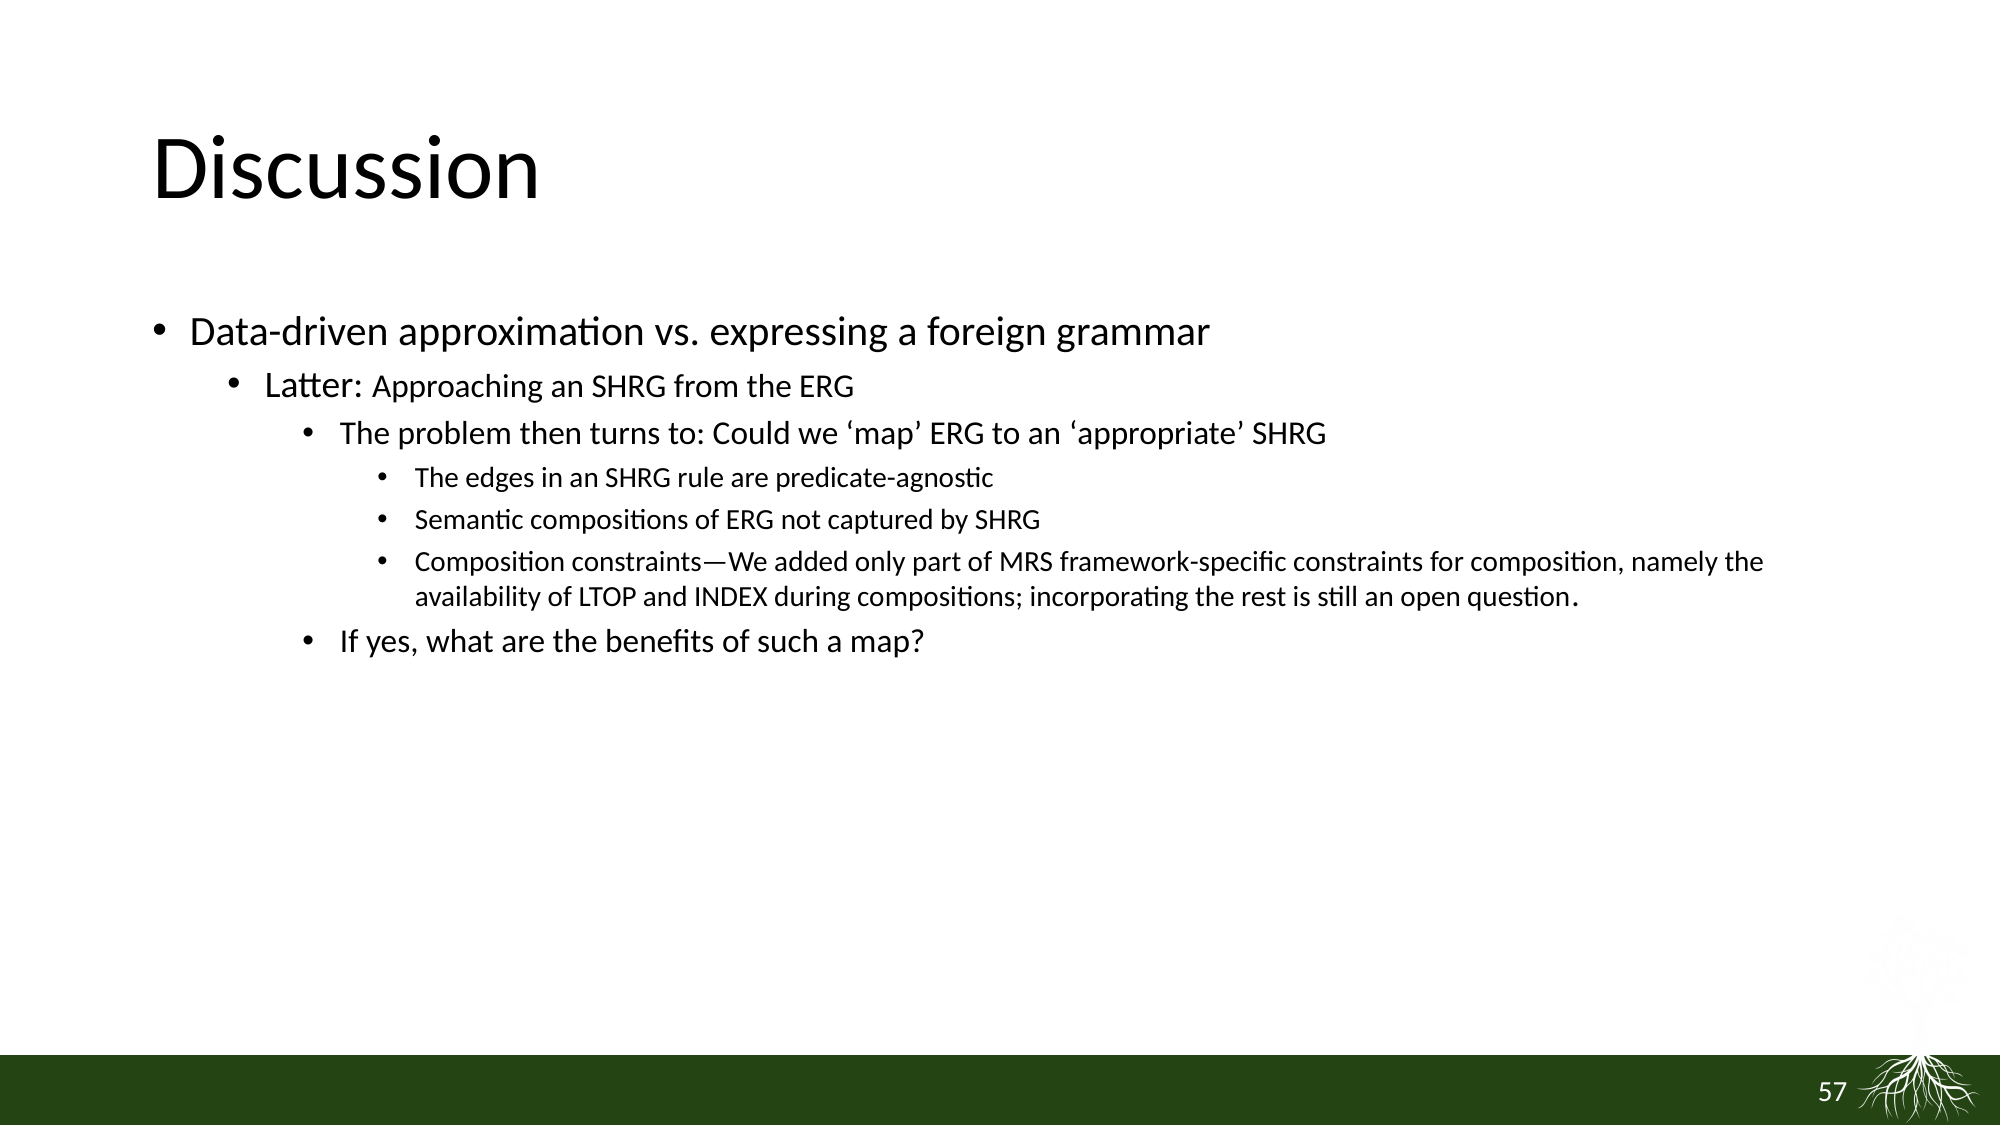

# Discussion
Data-driven approximation vs. expressing a foreign grammar
Latter: Approaching an SHRG from the ERG
The problem then turns to: Could we ‘map’ ERG to an ‘appropriate’ SHRG
The edges in an SHRG rule are predicate-agnostic
Semantic compositions of ERG not captured by SHRG
Composition constraints—We added only part of MRS framework-specific constraints for composition, namely the availability of LTOP and INDEX during compositions; incorporating the rest is still an open question.
If yes, what are the benefits of such a map?
57